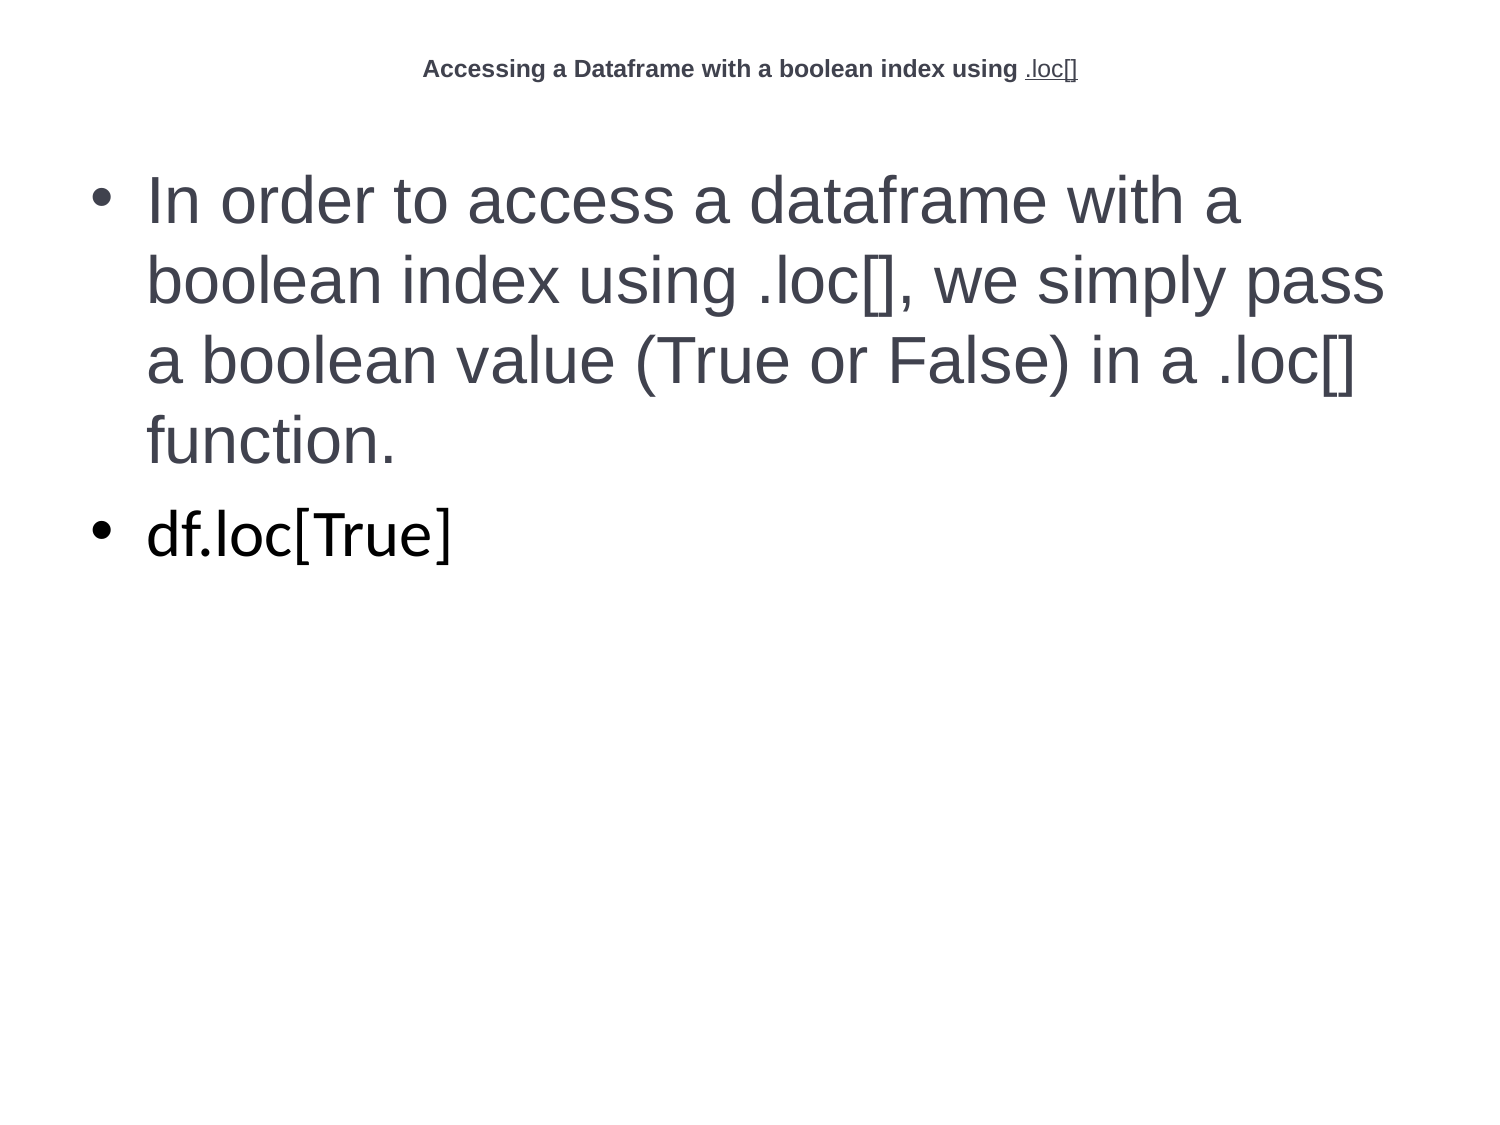

# Accessing a Dataframe with a boolean index using .loc[]
In order to access a dataframe with a boolean index using .loc[], we simply pass a boolean value (True or False) in a .loc[] function.
df.loc[True]